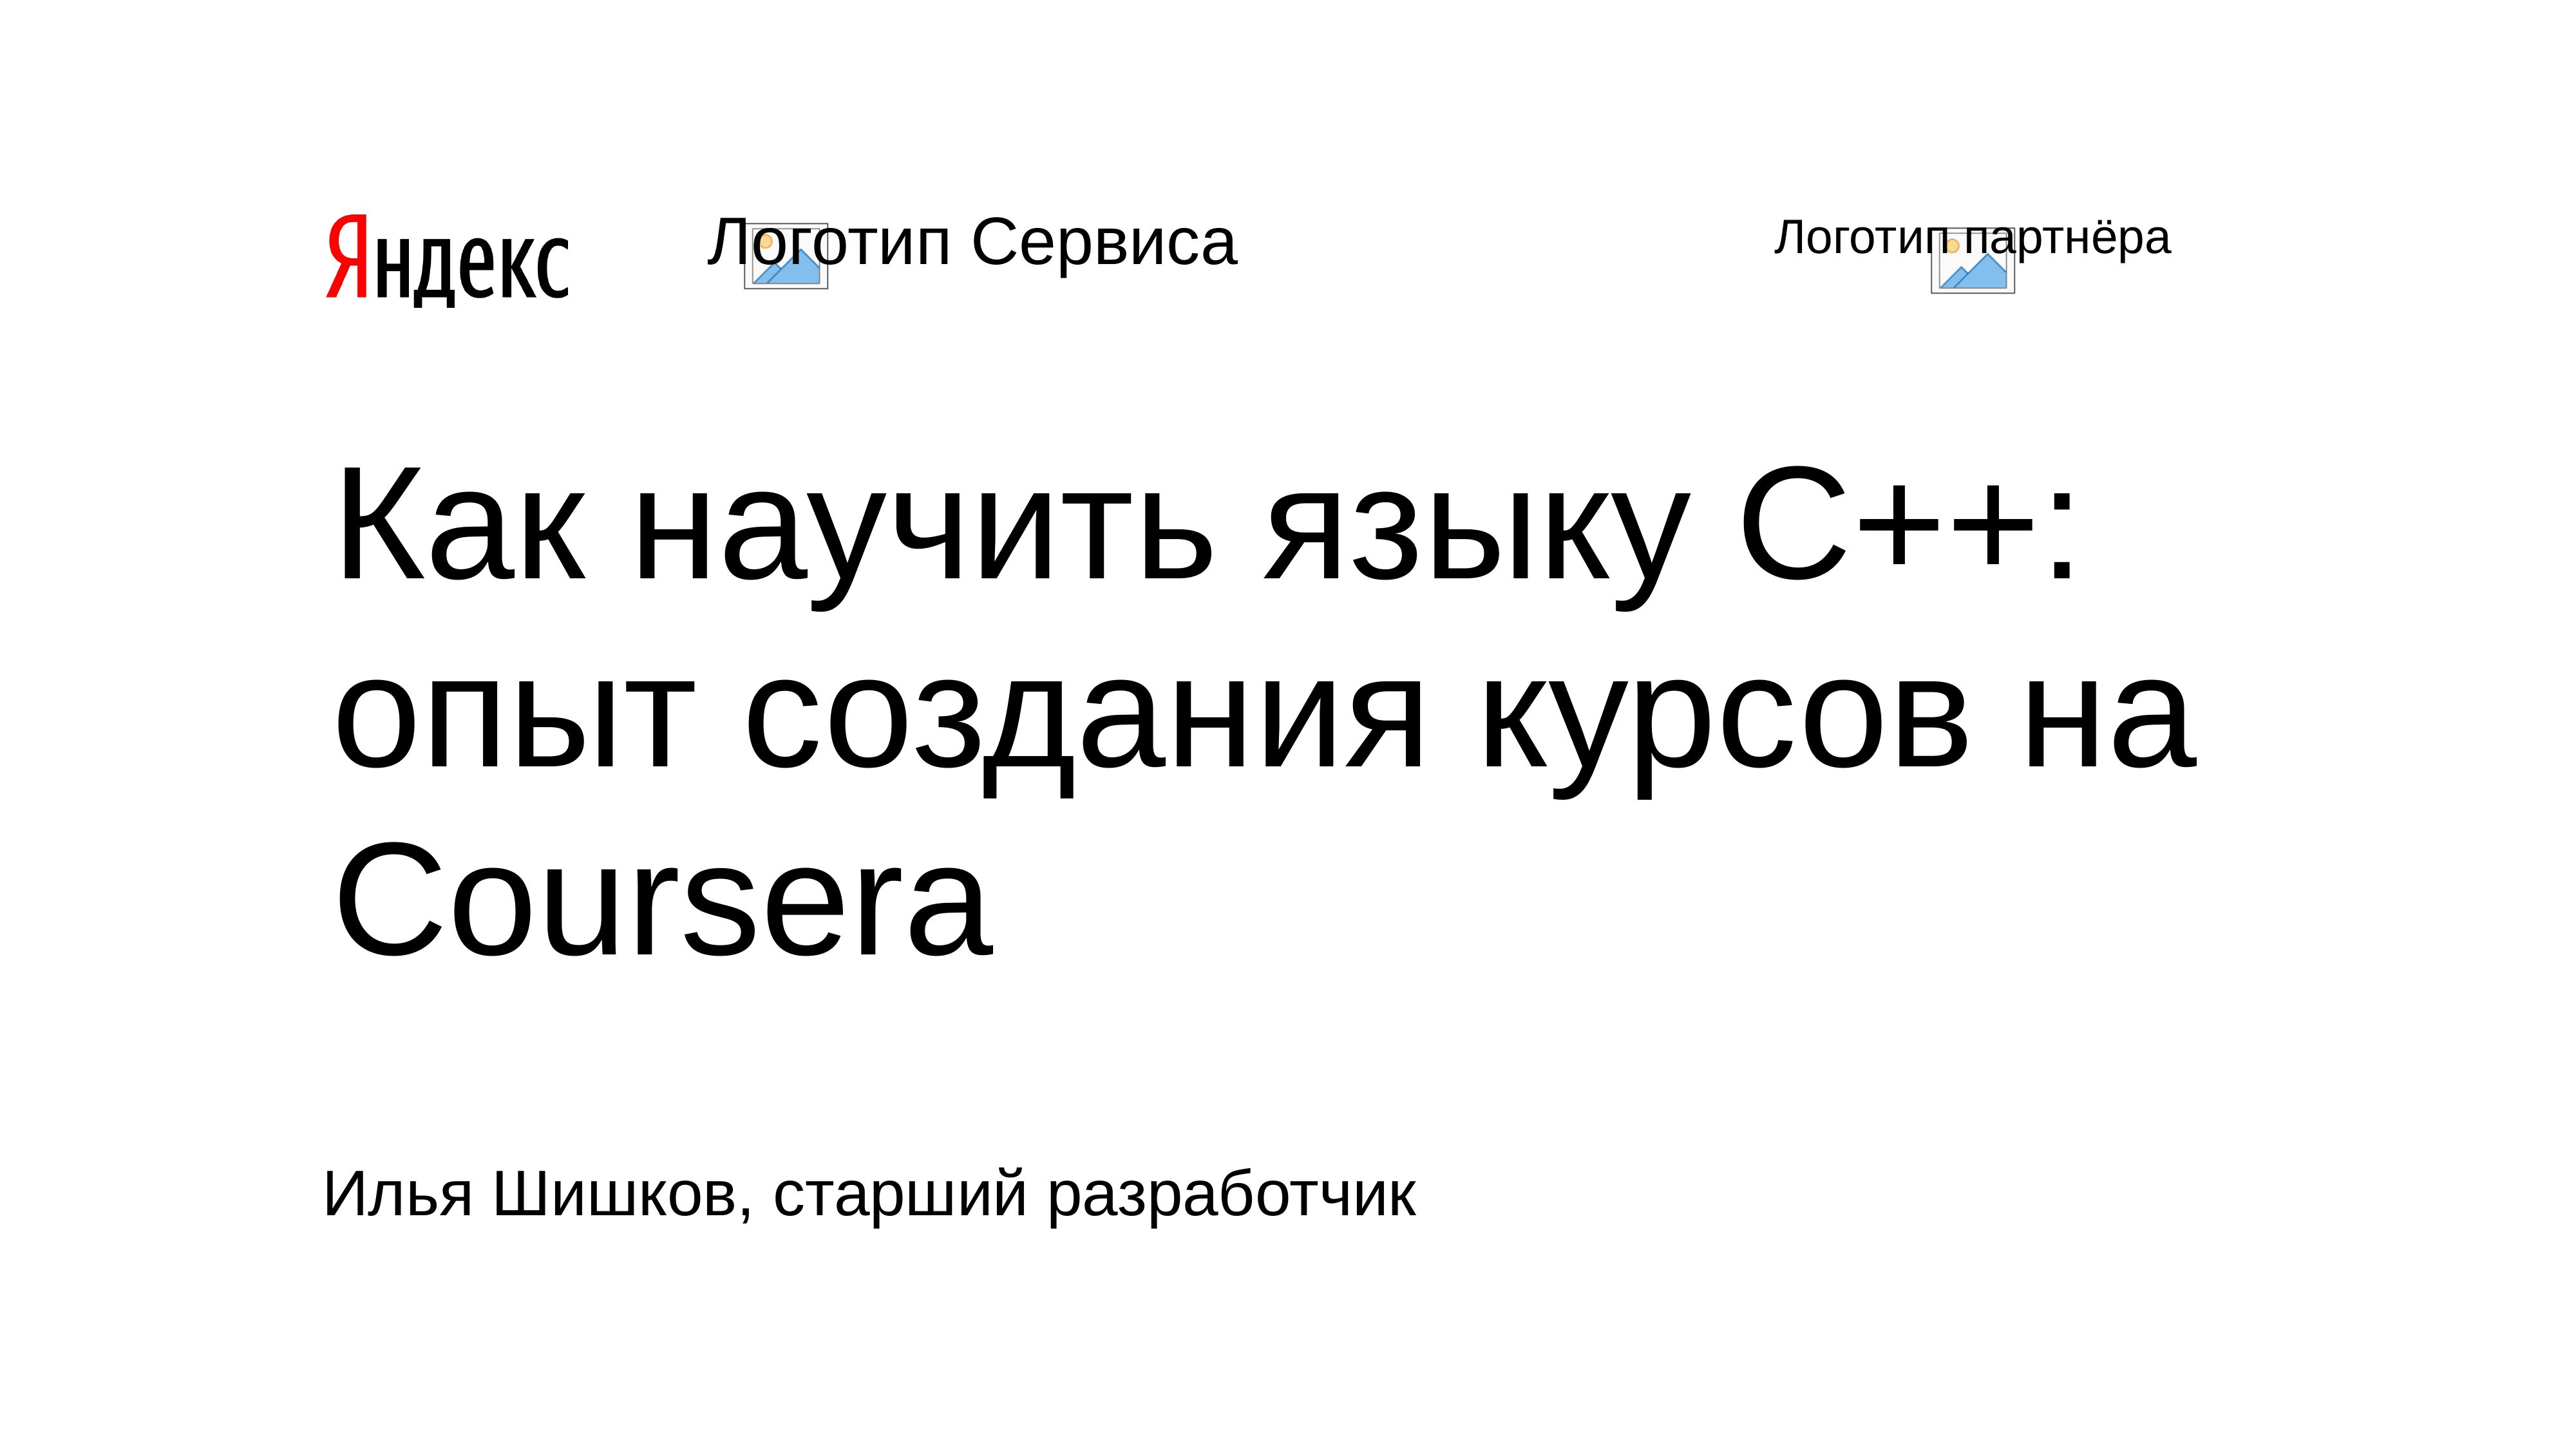

# Как научить языку C++: опыт создания курсов на Coursera
Илья Шишков, старший разработчик